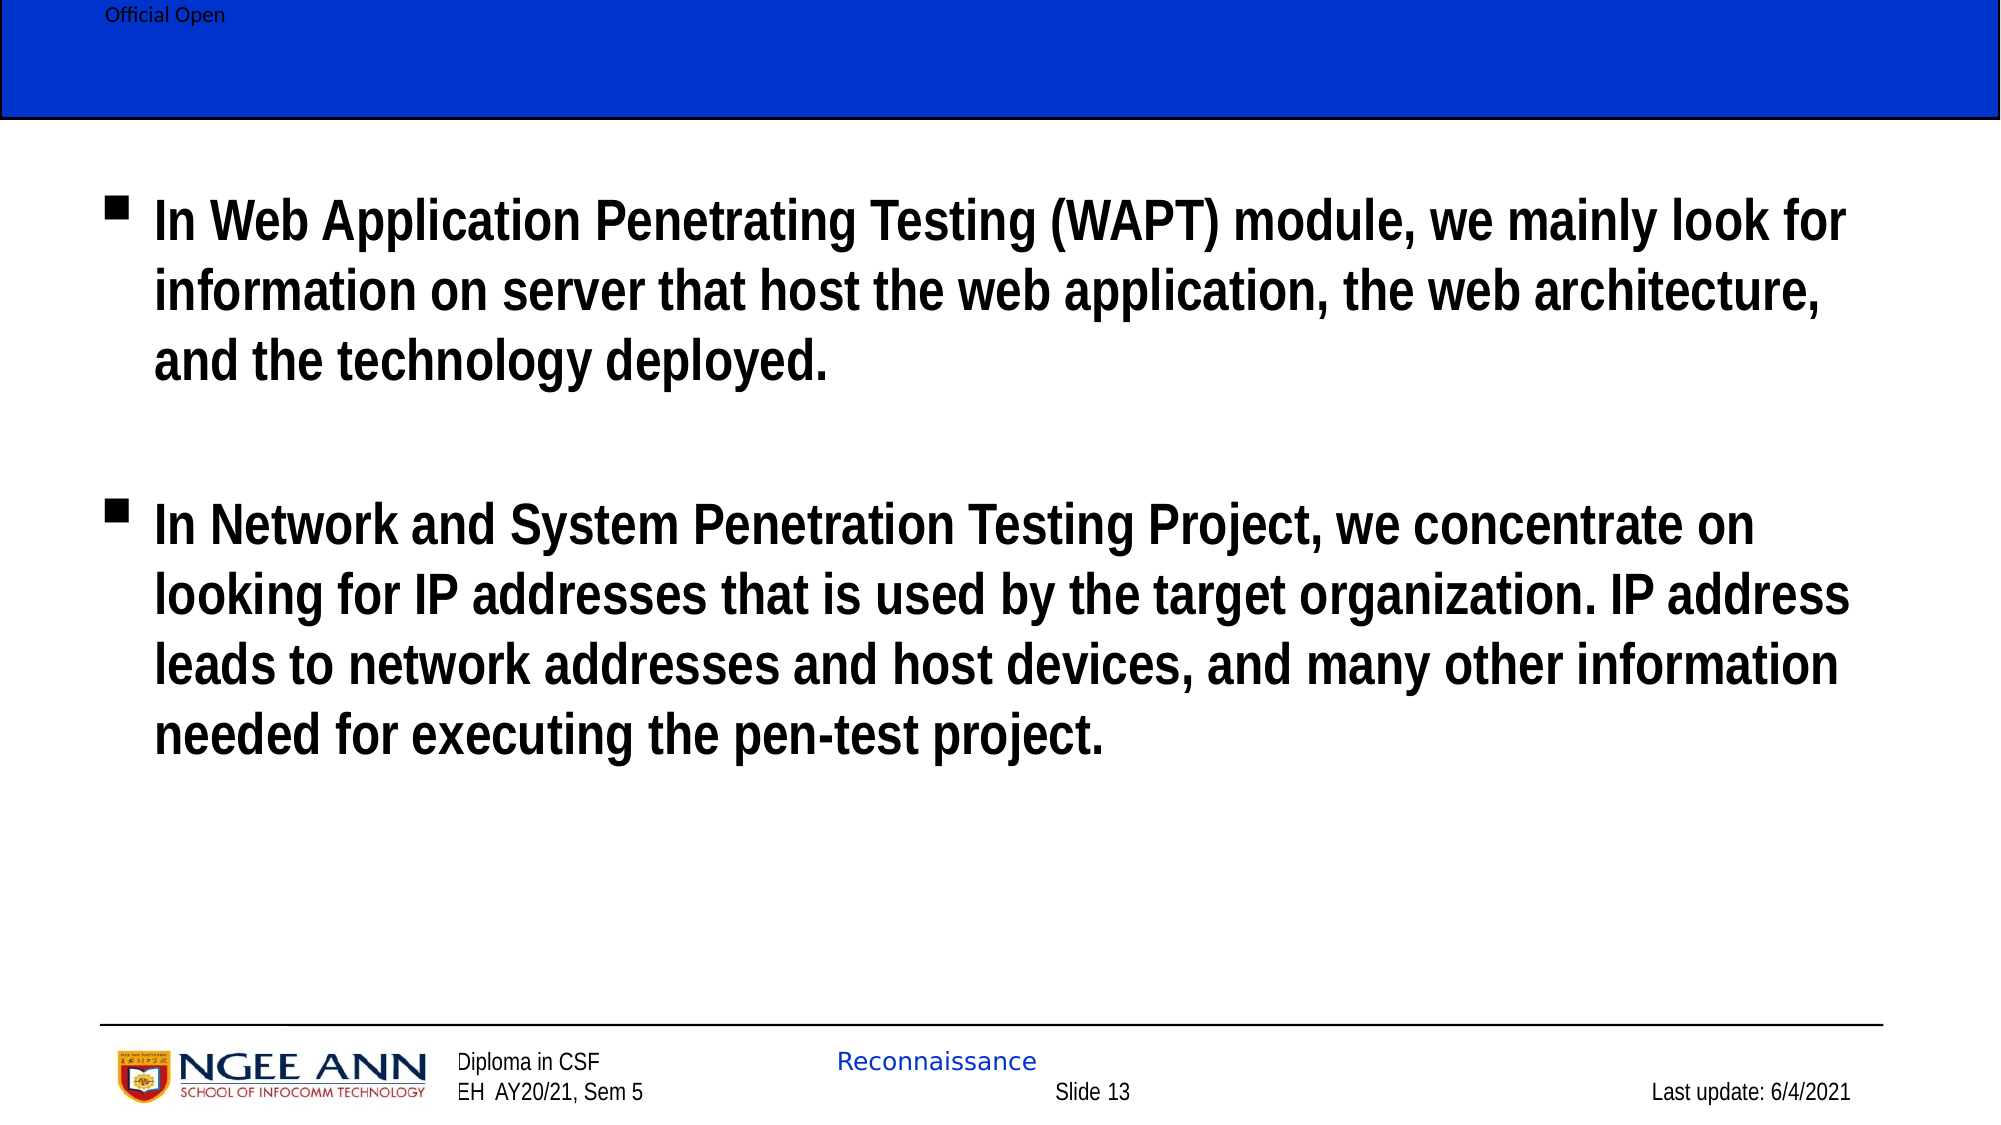

In Web Application Penetrating Testing (WAPT) module, we mainly look for information on server that host the web application, the web architecture, and the technology deployed.

In Network and System Penetration Testing Project, we concentrate on looking for IP addresses that is used by the target organization. IP address leads to network addresses and host devices, and many other information needed for executing the pen-test project.